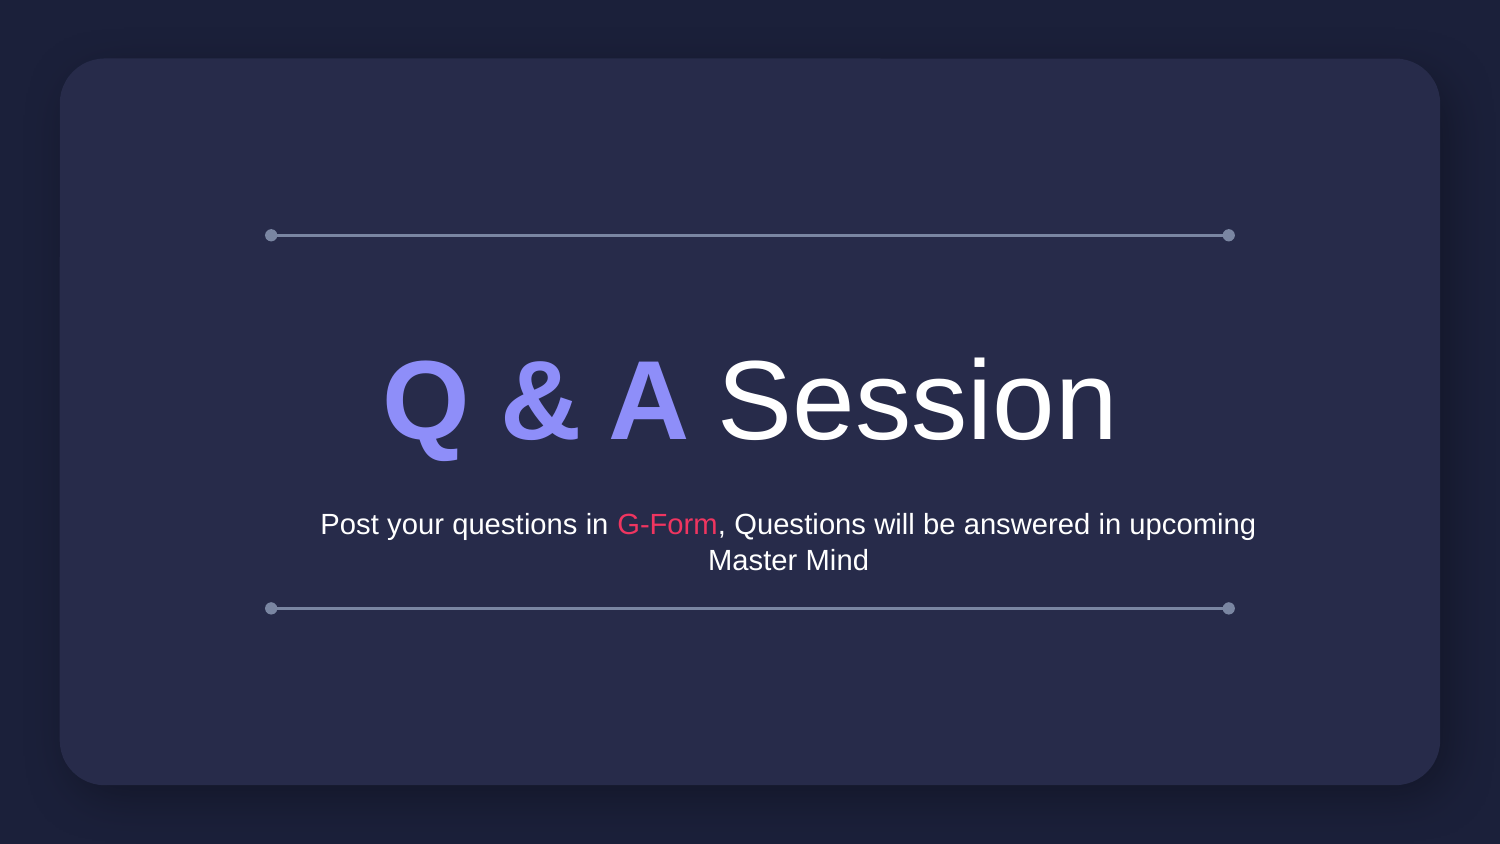

# Q & A Session
Post your questions in G-Form, Questions will be answered in upcoming Master Mind